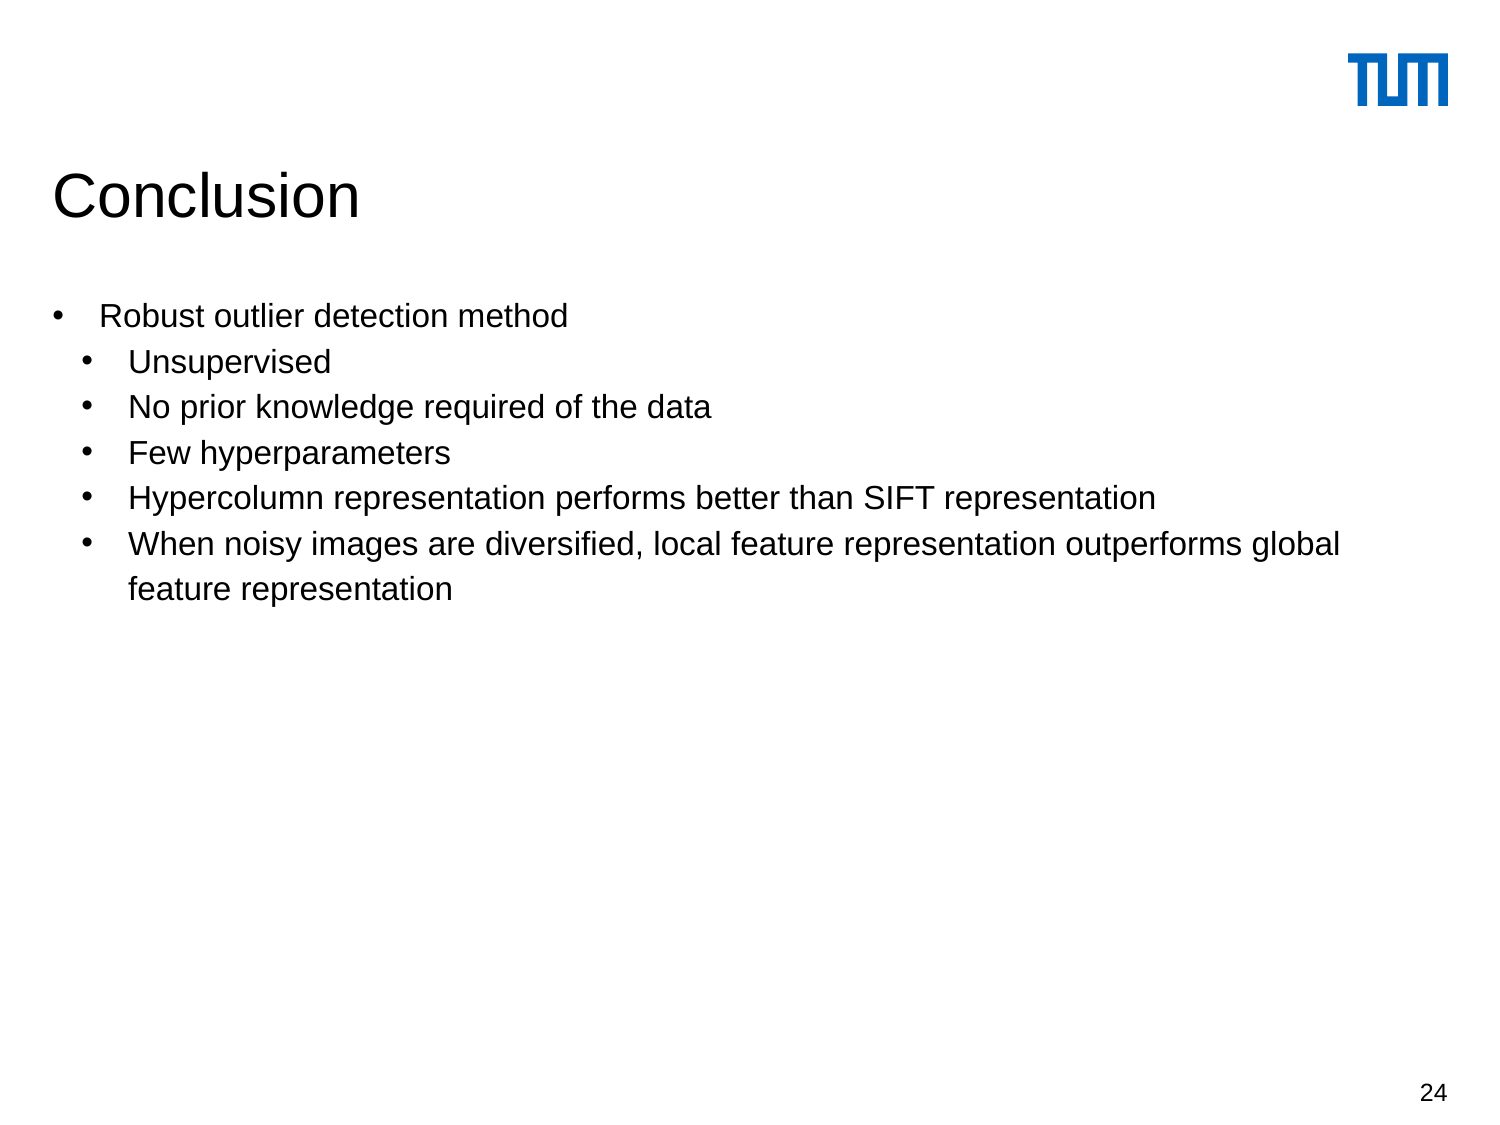

# Conclusion
Robust outlier detection method
Unsupervised
No prior knowledge required of the data
Few hyperparameters
Hypercolumn representation performs better than SIFT representation
When noisy images are diversified, local feature representation outperforms global feature representation

24